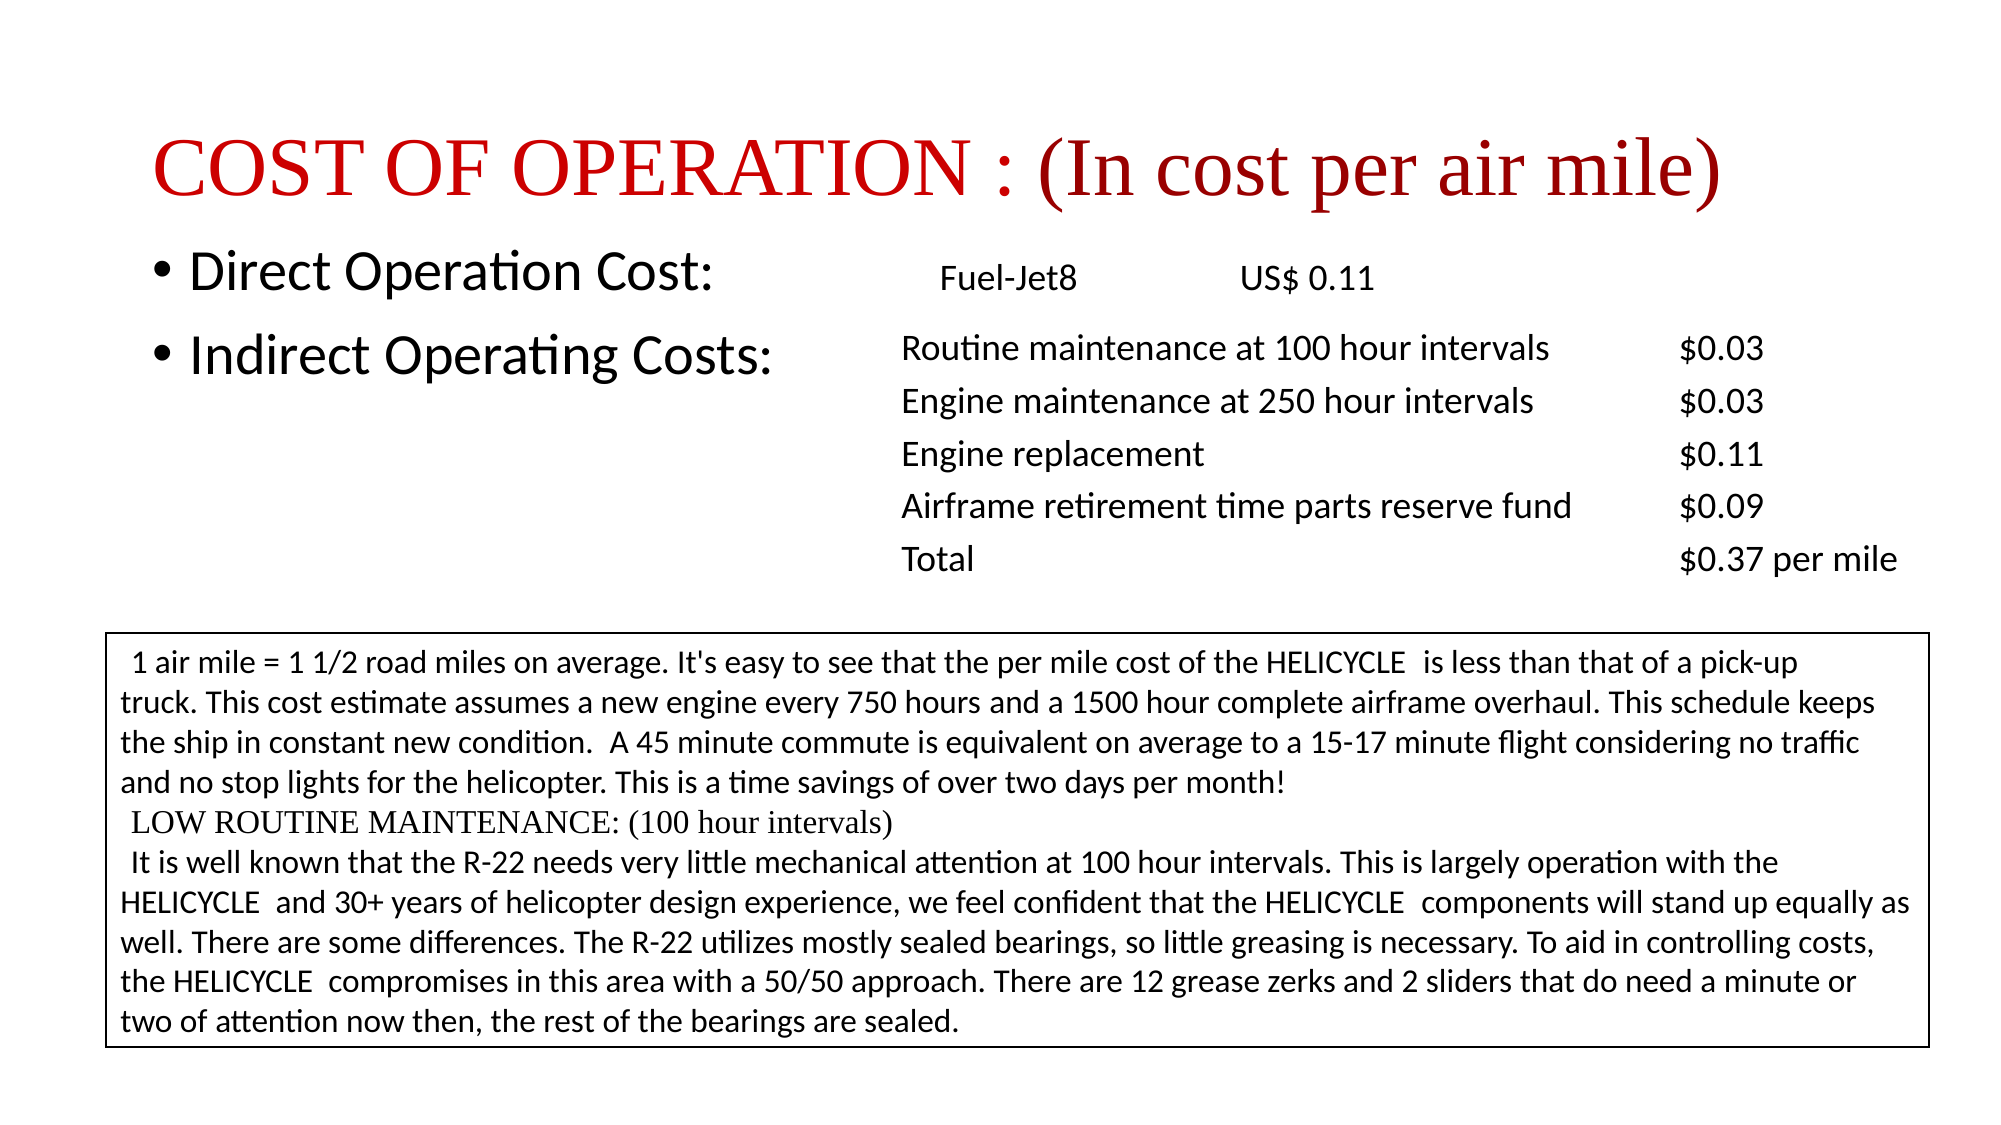

COST OF OPERATION : (In cost per air mile)

# COST OF OPERATION : (In cost per air mile)
Direct Operation Cost: 		Fuel-Jet8 		US$ 0.11
Indirect Operating Costs:

| Routine maintenance at 100 hour intervals | $0.03 |
| --- | --- |
| Engine maintenance at 250 hour intervals | $0.03 |
| Engine replacement | $0.11 |
| Airframe retirement time parts reserve fund | $0.09 |
| Total | $0.37 per mile |
1 air mile = 1 1/2 road miles on average. It's easy to see that the per mile cost of the HELICYCLE  is less than that of a pick-up truck. This cost estimate assumes a new engine every 750 hours and a 1500 hour complete airframe overhaul. This schedule keeps the ship in constant new condition.  A 45 minute commute is equivalent on average to a 15-17 minute flight considering no traffic and no stop lights for the helicopter. This is a time savings of over two days per month!
LOW ROUTINE MAINTENANCE: (100 hour intervals)
It is well known that the R-22 needs very little mechanical attention at 100 hour intervals. This is largely operation with the HELICYCLE  and 30+ years of helicopter design experience, we feel confident that the HELICYCLE  components will stand up equally as well. There are some differences. The R-22 utilizes mostly sealed bearings, so little greasing is necessary. To aid in controlling costs, the HELICYCLE  compromises in this area with a 50/50 approach. There are 12 grease zerks and 2 sliders that do need a minute or two of attention now then, the rest of the bearings are sealed.